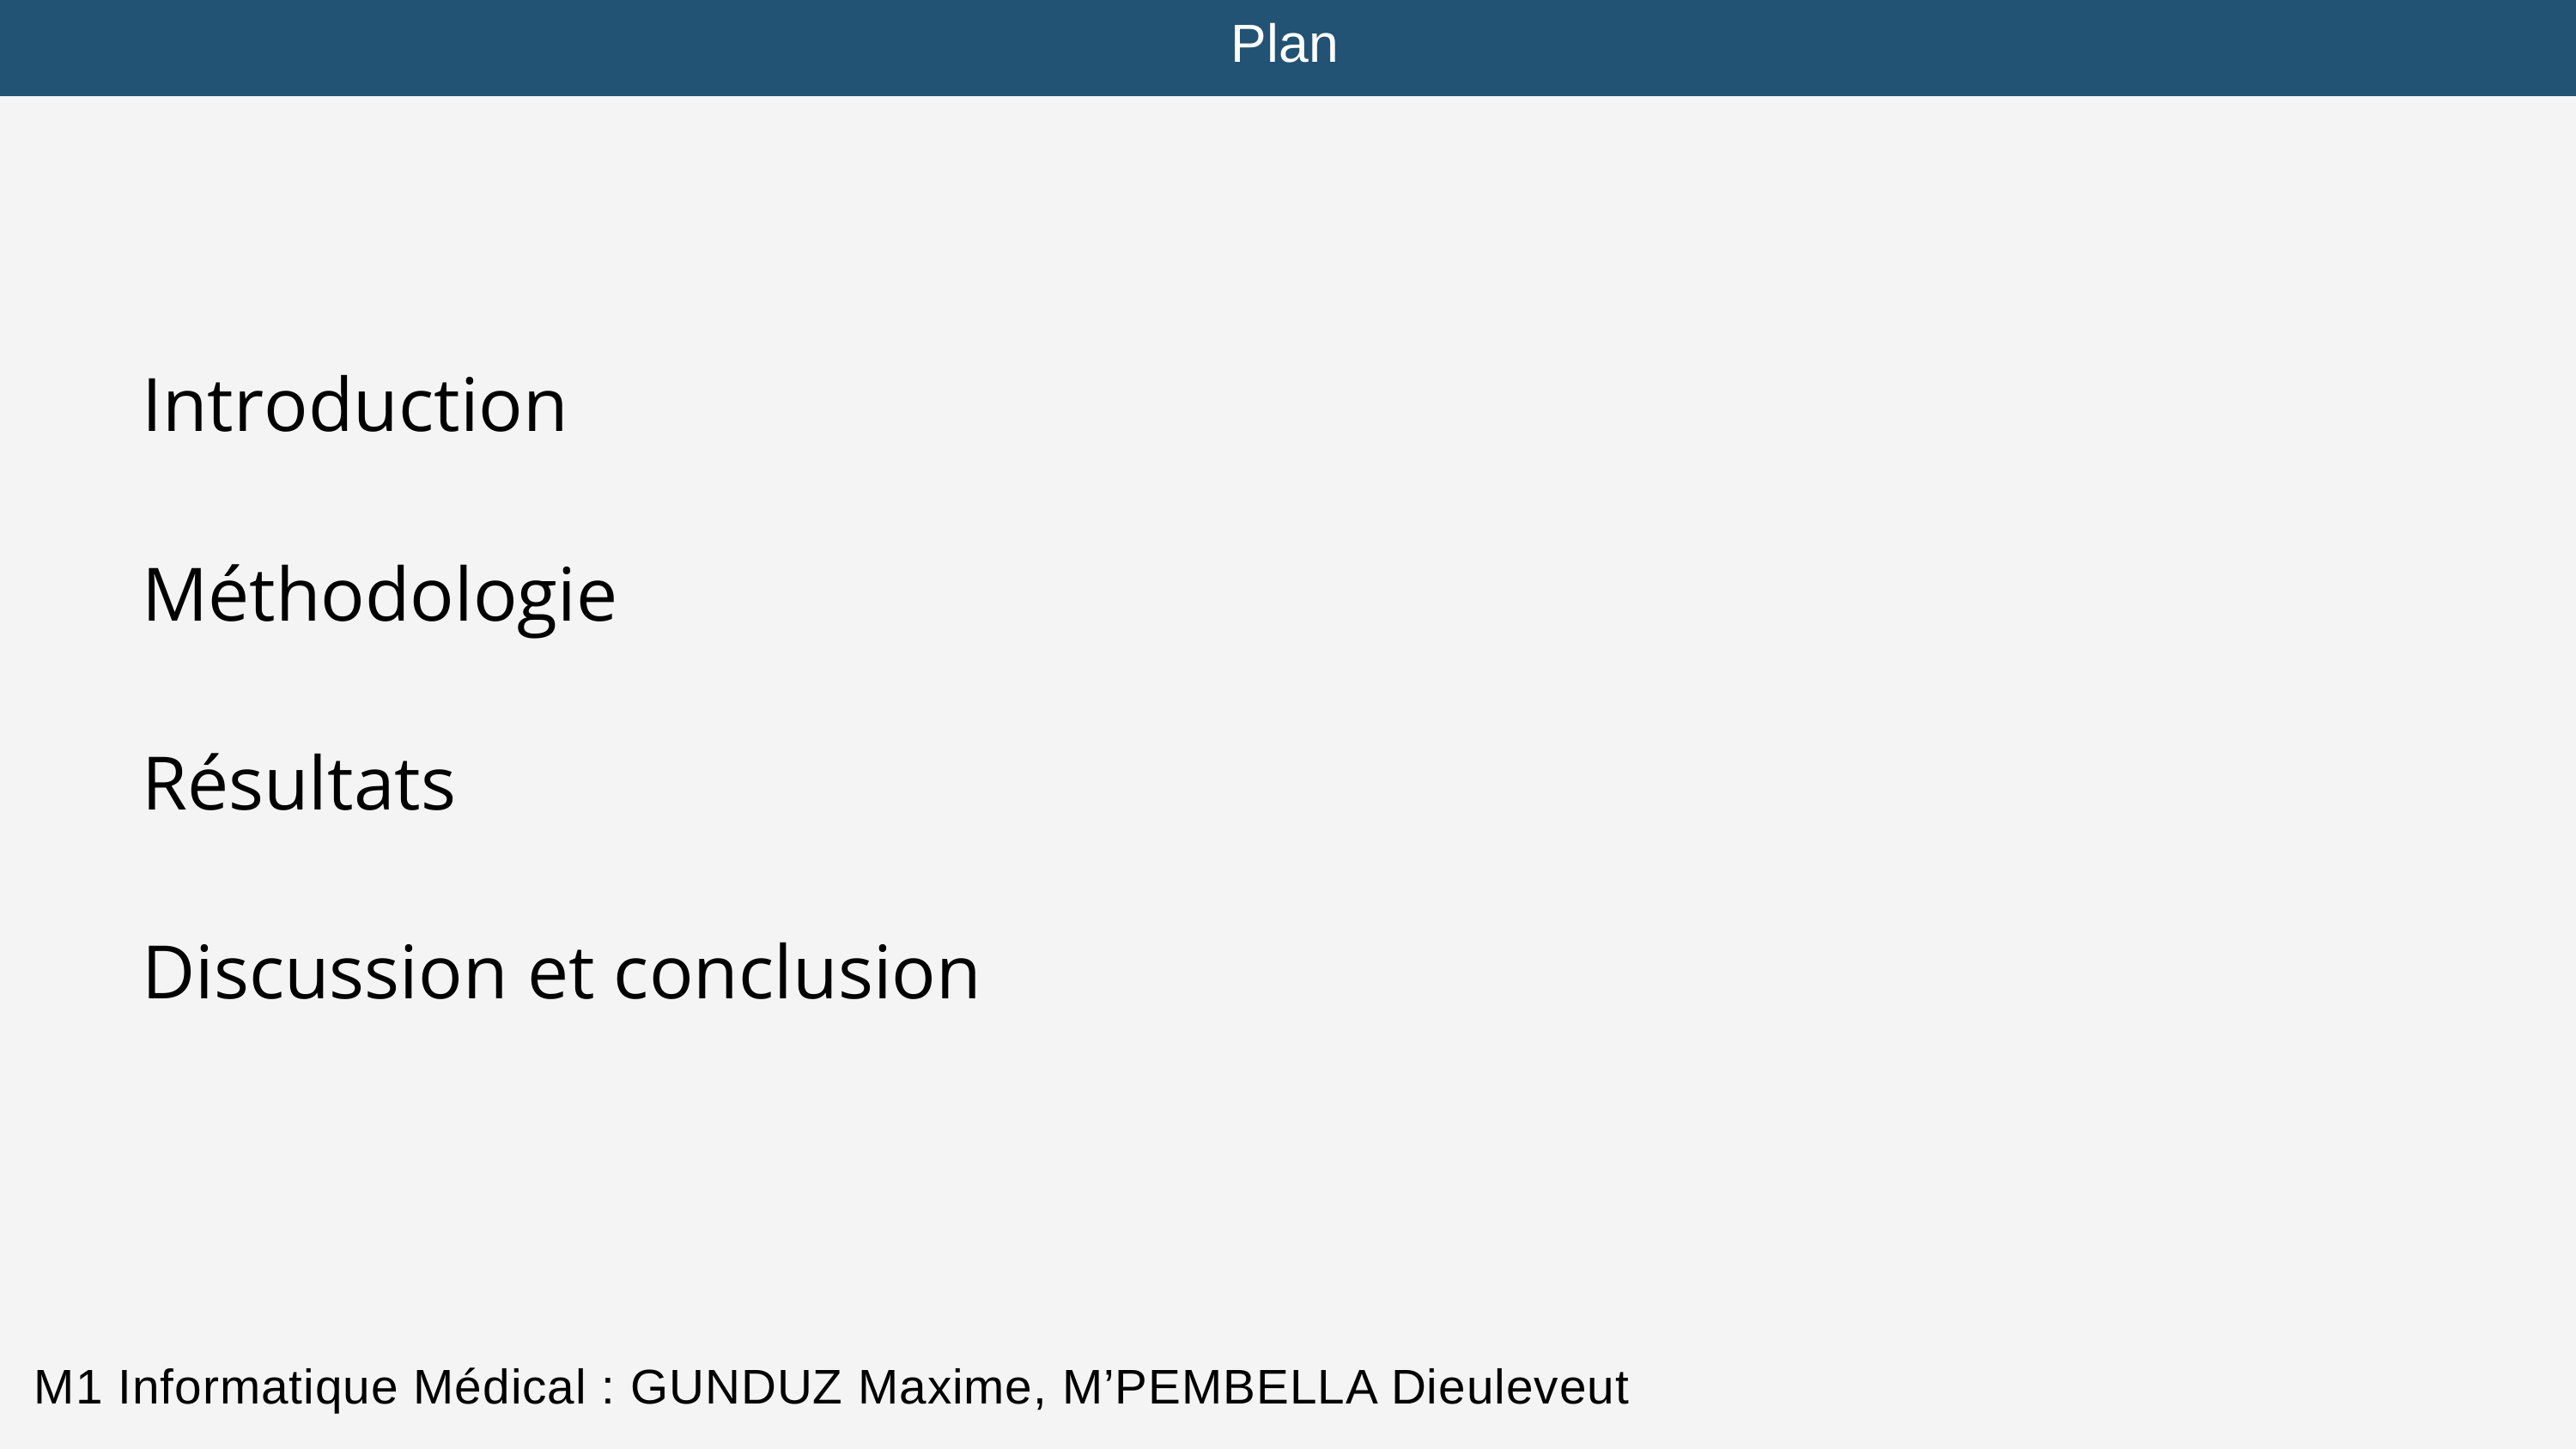

Plan
Introduction
Méthodologie
Résultats
Discussion et conclusion
M1 Informatique Médical : GUNDUZ Maxime, M’PEMBELLA Dieuleveut